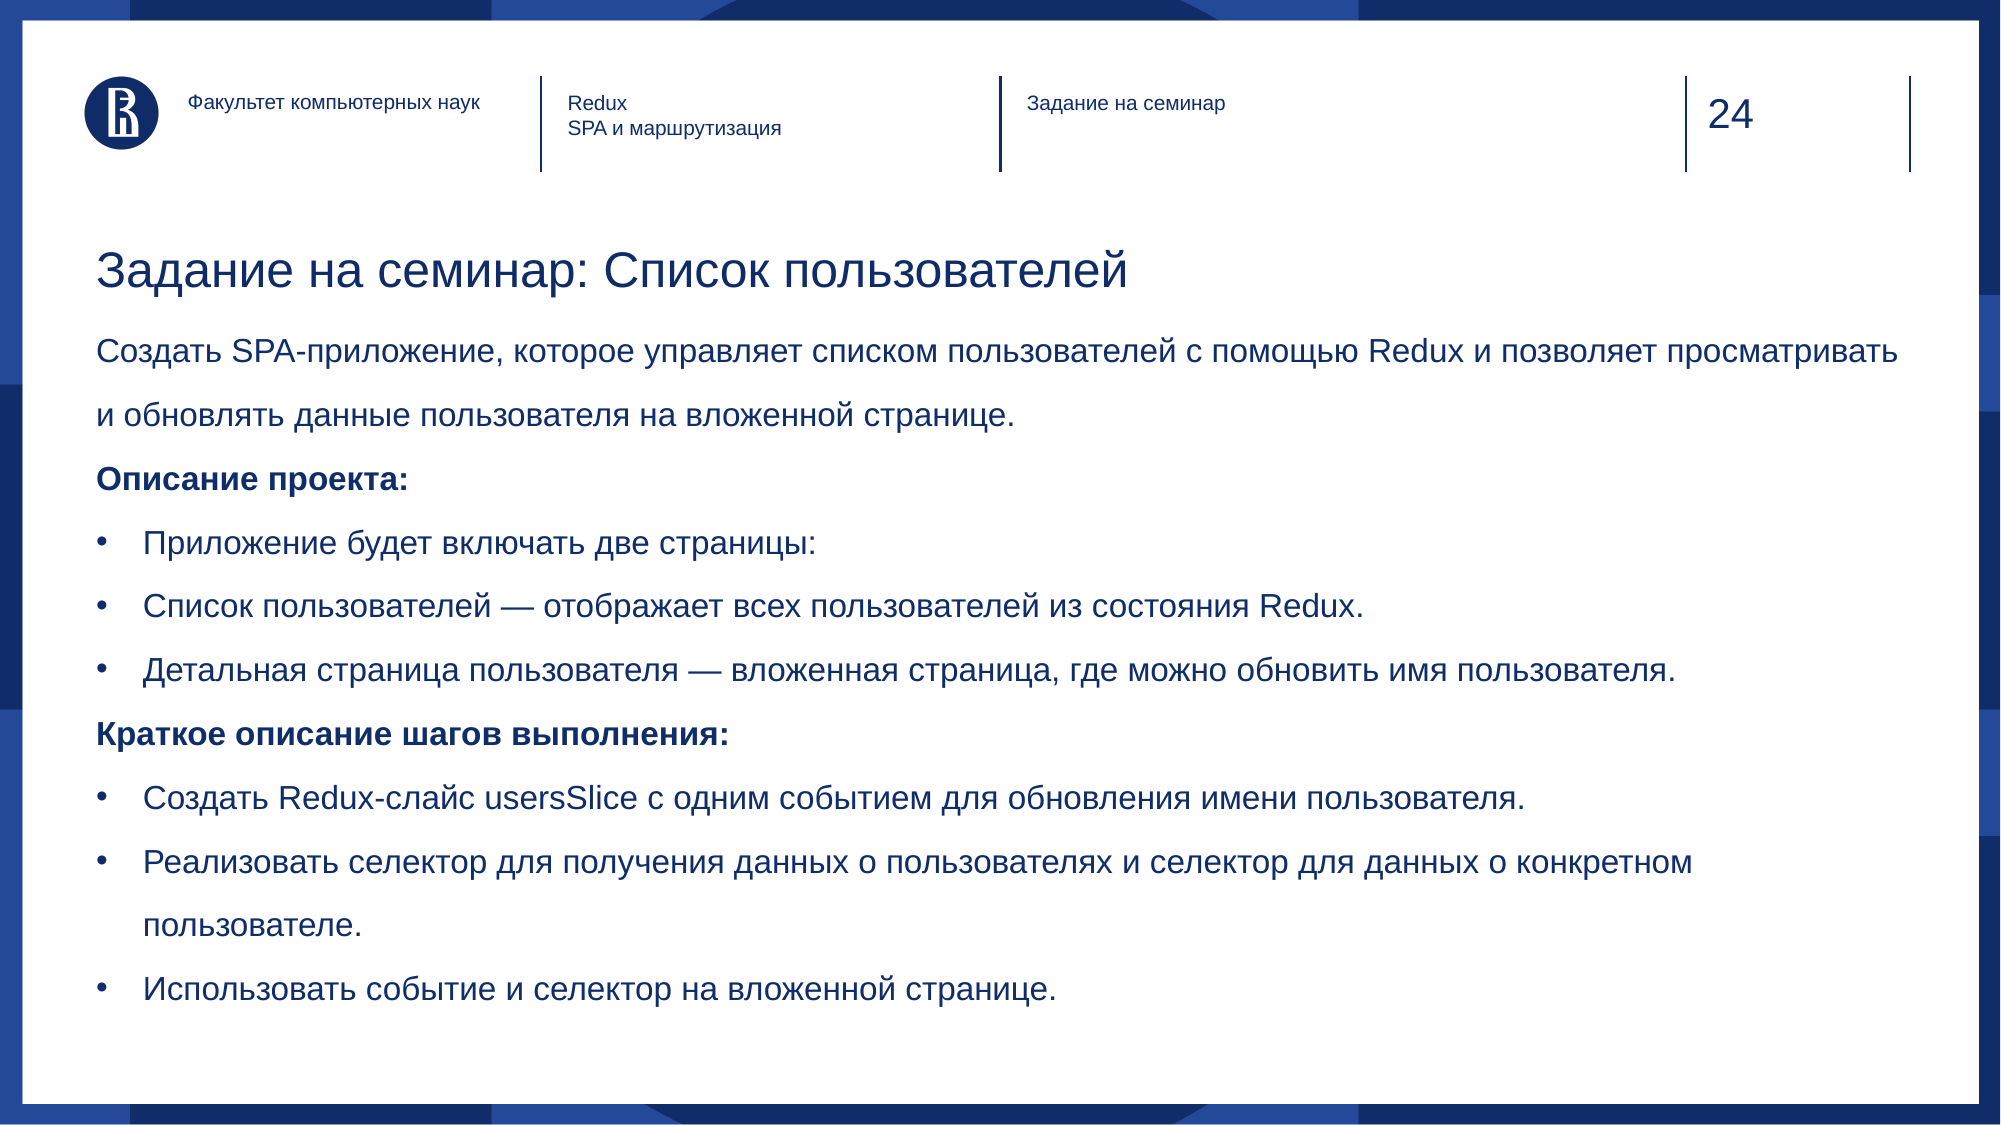

Факультет компьютерных наук

Redux
SPA и маршрутизация
Задание на семинар
# Задание на семинар: Список пользователей
Создать SPA-приложение, которое управляет списком пользователей с помощью Redux и позволяет просматривать и обновлять данные пользователя на вложенной странице.
Описание проекта:
Приложение будет включать две страницы:
Список пользователей — отображает всех пользователей из состояния Redux.
Детальная страница пользователя — вложенная страница, где можно обновить имя пользователя.
Краткое описание шагов выполнения:
Создать Redux-слайс usersSlice с одним событием для обновления имени пользователя.
Реализовать селектор для получения данных о пользователях и селектор для данных о конкретном пользователе.
Использовать событие и селектор на вложенной странице.